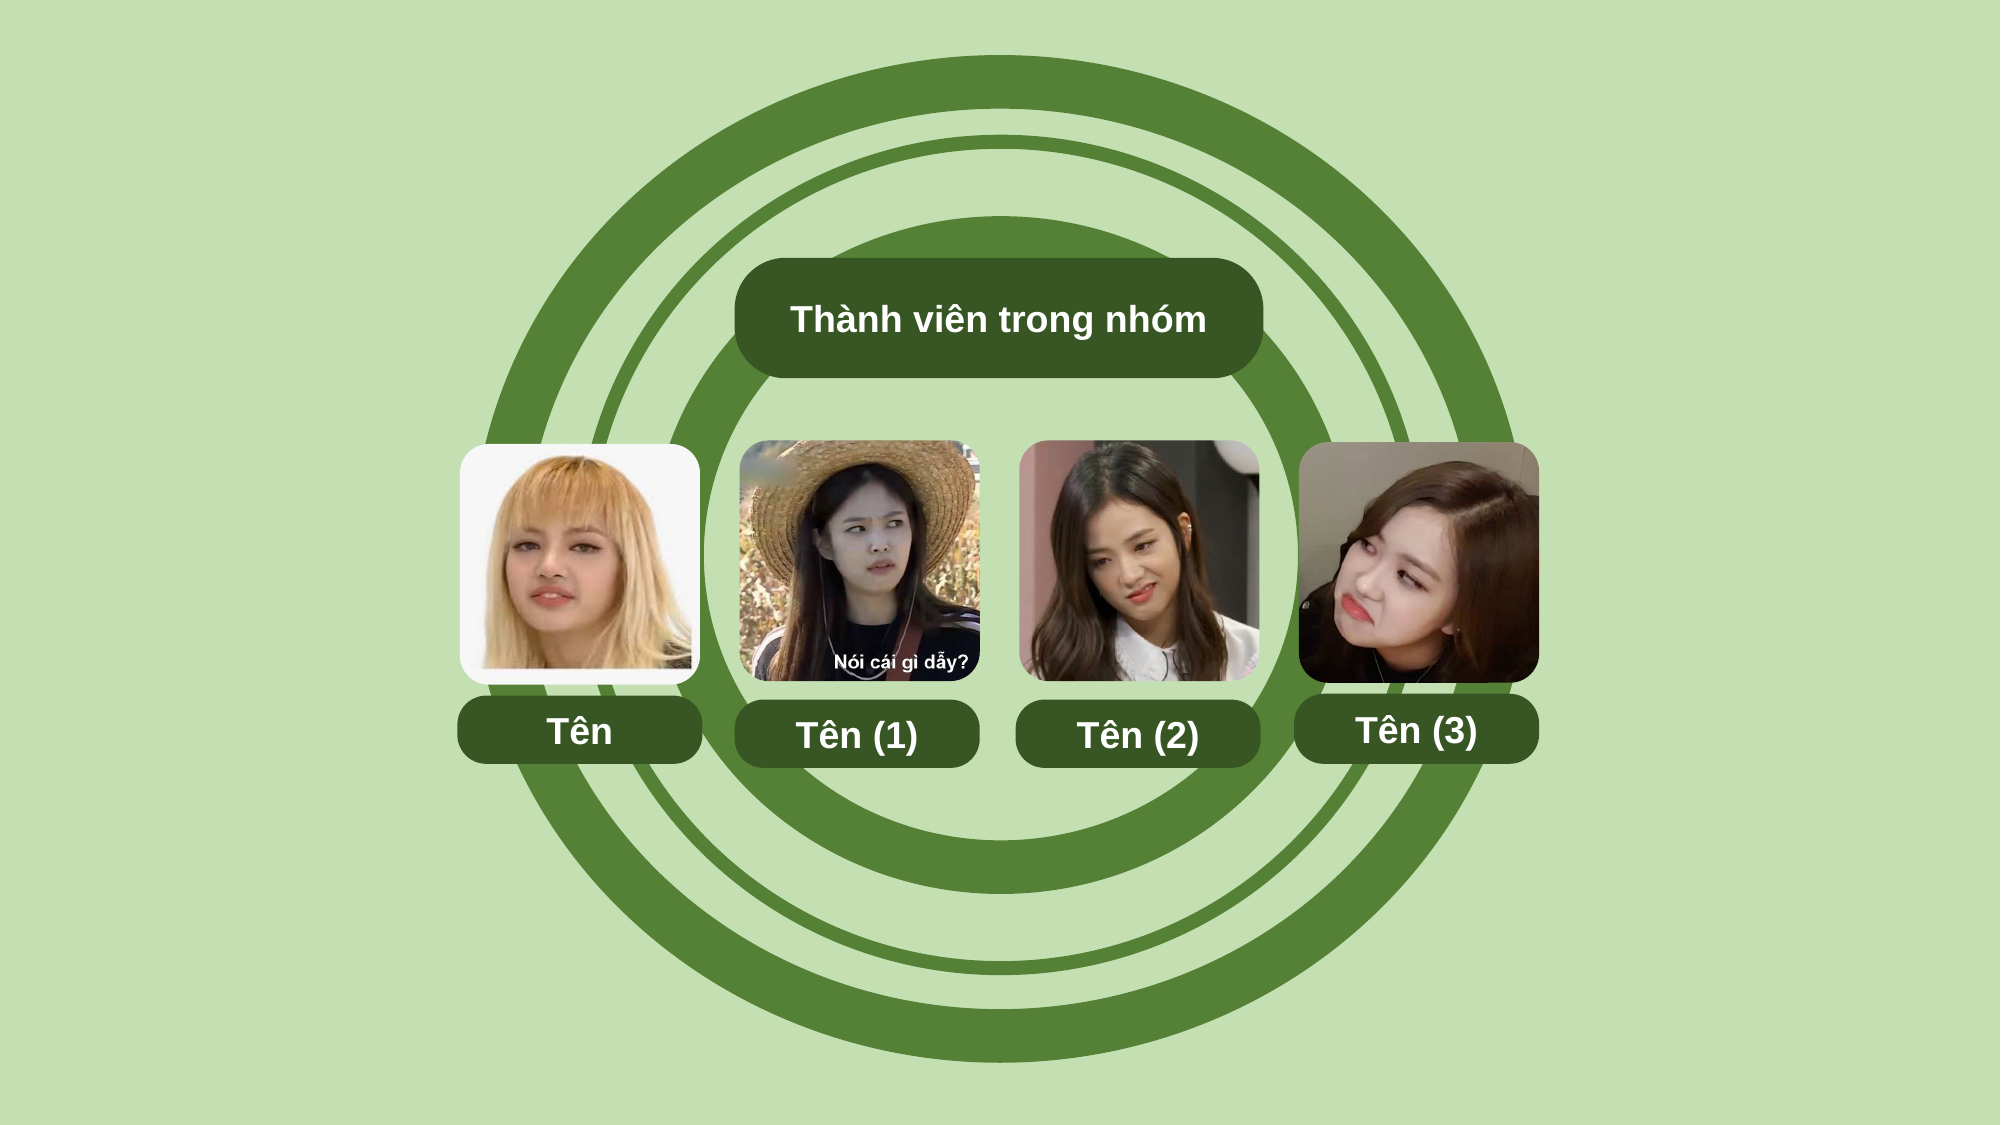

Group Name

Thành viên trong nhóm

Tên (3)
Tên
Tên (2)
Tên (1)

Chủ đề nội dung

Ghi chú chủ đề nội dung